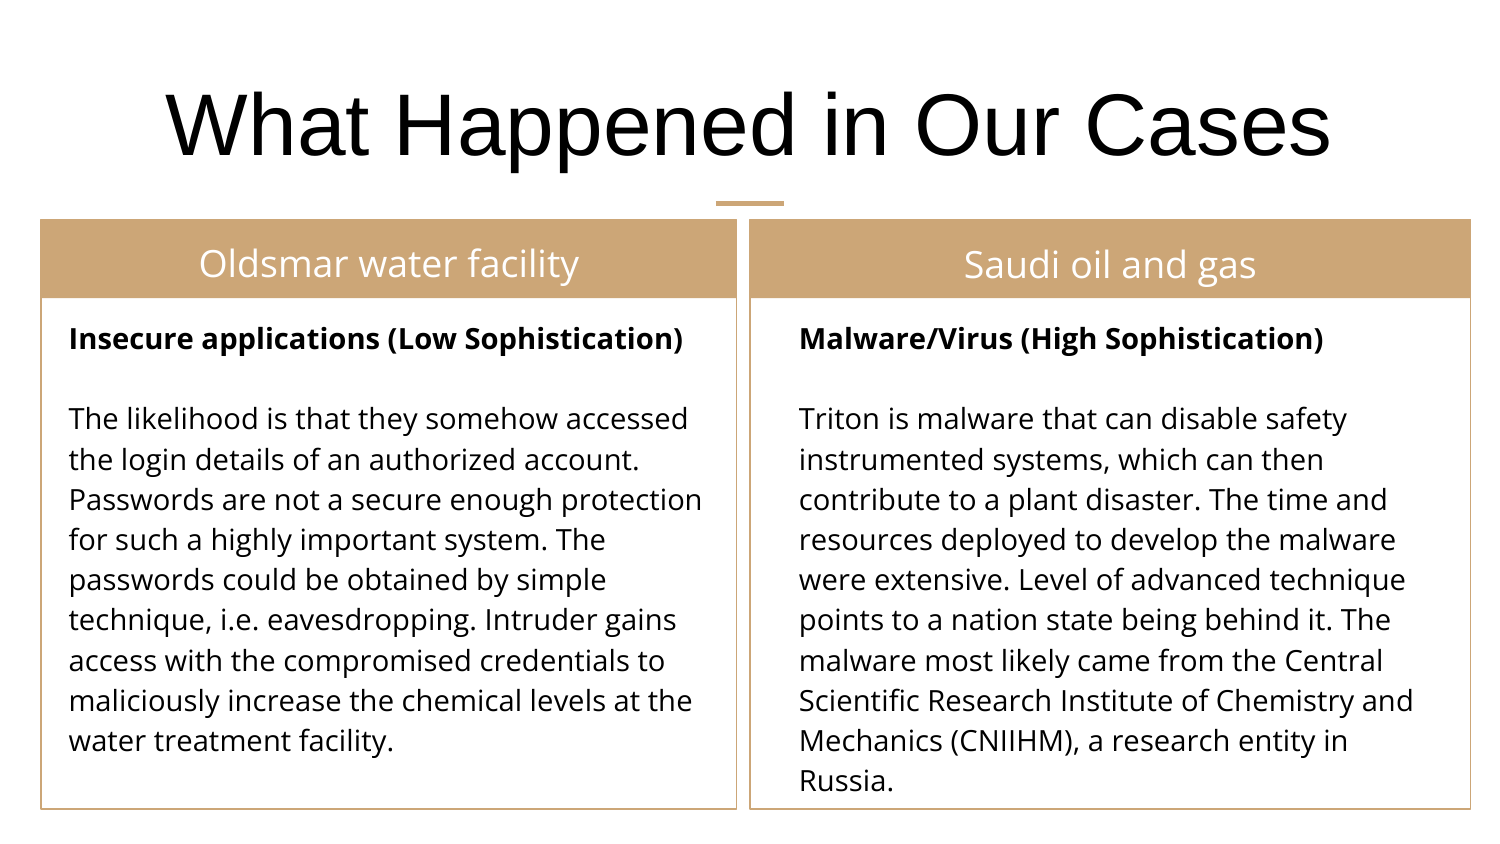

# What Happened in Our Cases
Saudi oil and gas

Oldsmar water facility
Triton Malware
Malware/Virus (High Sophistication)

Triton is malware that can disable safety instrumented systems, which can then contribute to a plant disaster. The time and resources deployed to develop the malware were extensive. Level of advanced technique points to a nation state being behind it. The malware most likely came from the Central Scientific Research Institute of Chemistry and Mechanics (CNIIHM), a research entity in Russia.
Insecure applications (Low Sophistication)

The likelihood is that they somehow accessed the login details of an authorized account.
Passwords are not a secure enough protection for such a highly important system. The passwords could be obtained by simple technique, i.e. eavesdropping. Intruder gains access with the compromised credentials to maliciously increase the chemical levels at the water treatment facility.